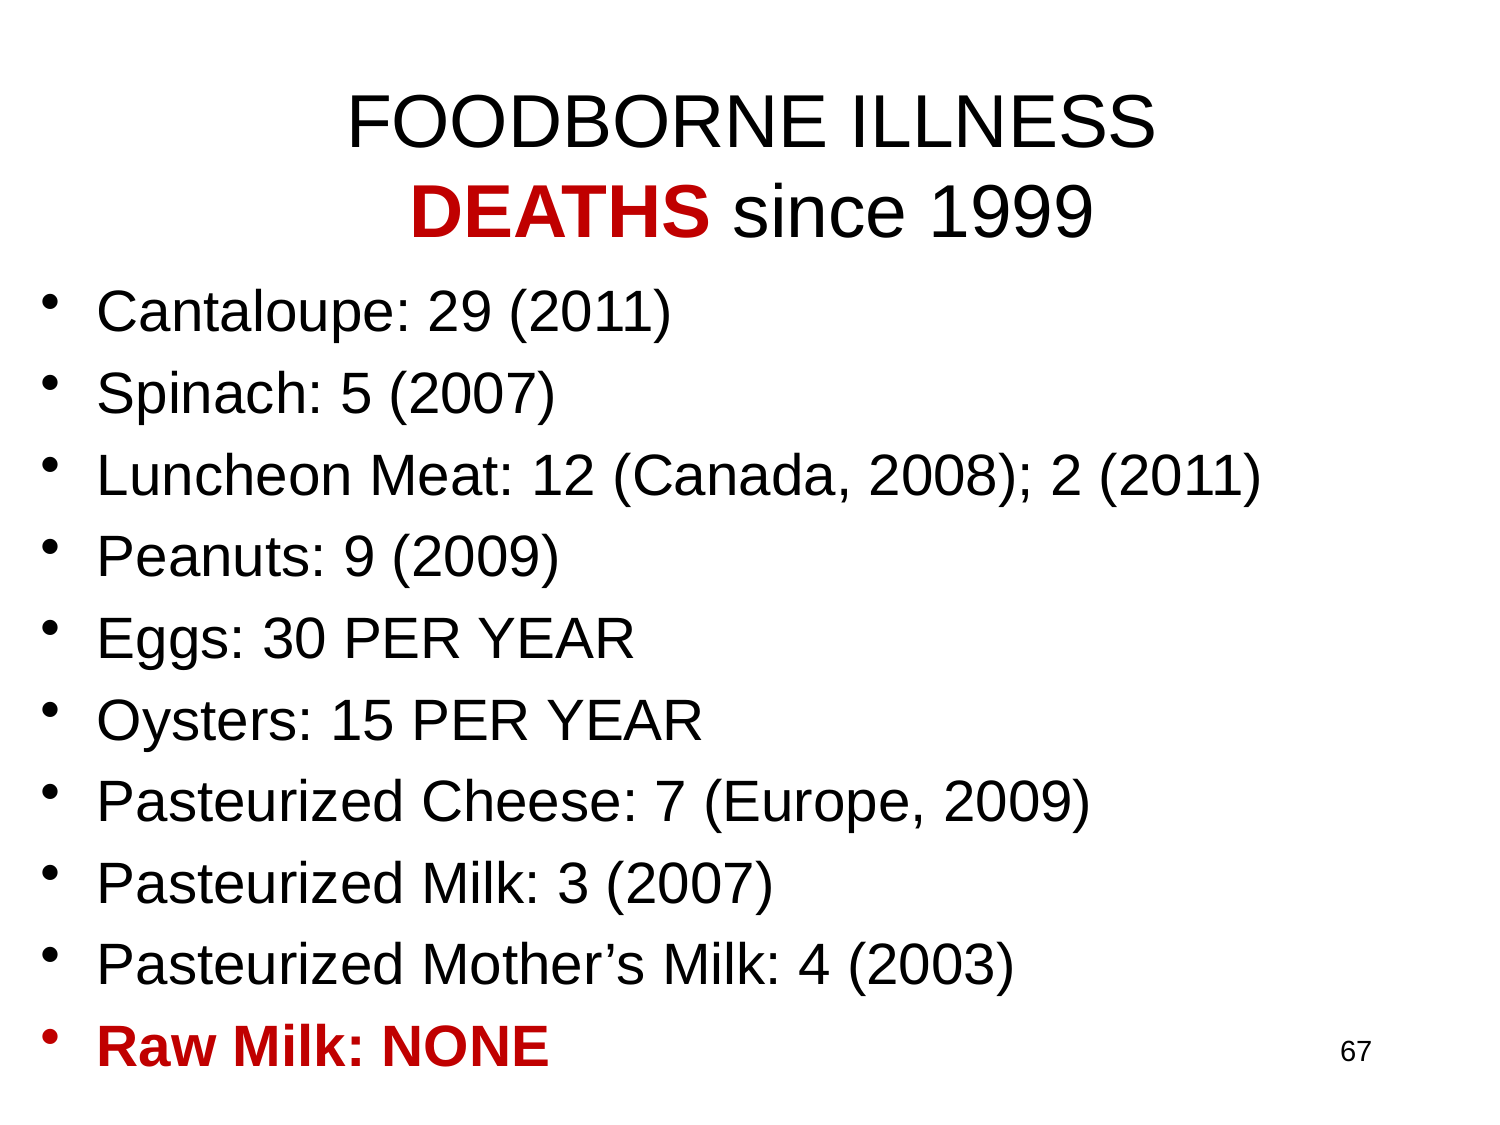

# FOODBORNE ILLNESS DEATHS since 1999
Cantaloupe: 29 (2011)
Spinach: 5 (2007)
Luncheon Meat: 12 (Canada, 2008); 2 (2011)
Peanuts: 9 (2009)
Eggs: 30 PER YEAR
Oysters: 15 PER YEAR
Pasteurized Cheese: 7 (Europe, 2009)
Pasteurized Milk: 3 (2007)
Pasteurized Mother’s Milk: 4 (2003)
Raw Milk: NONE
67